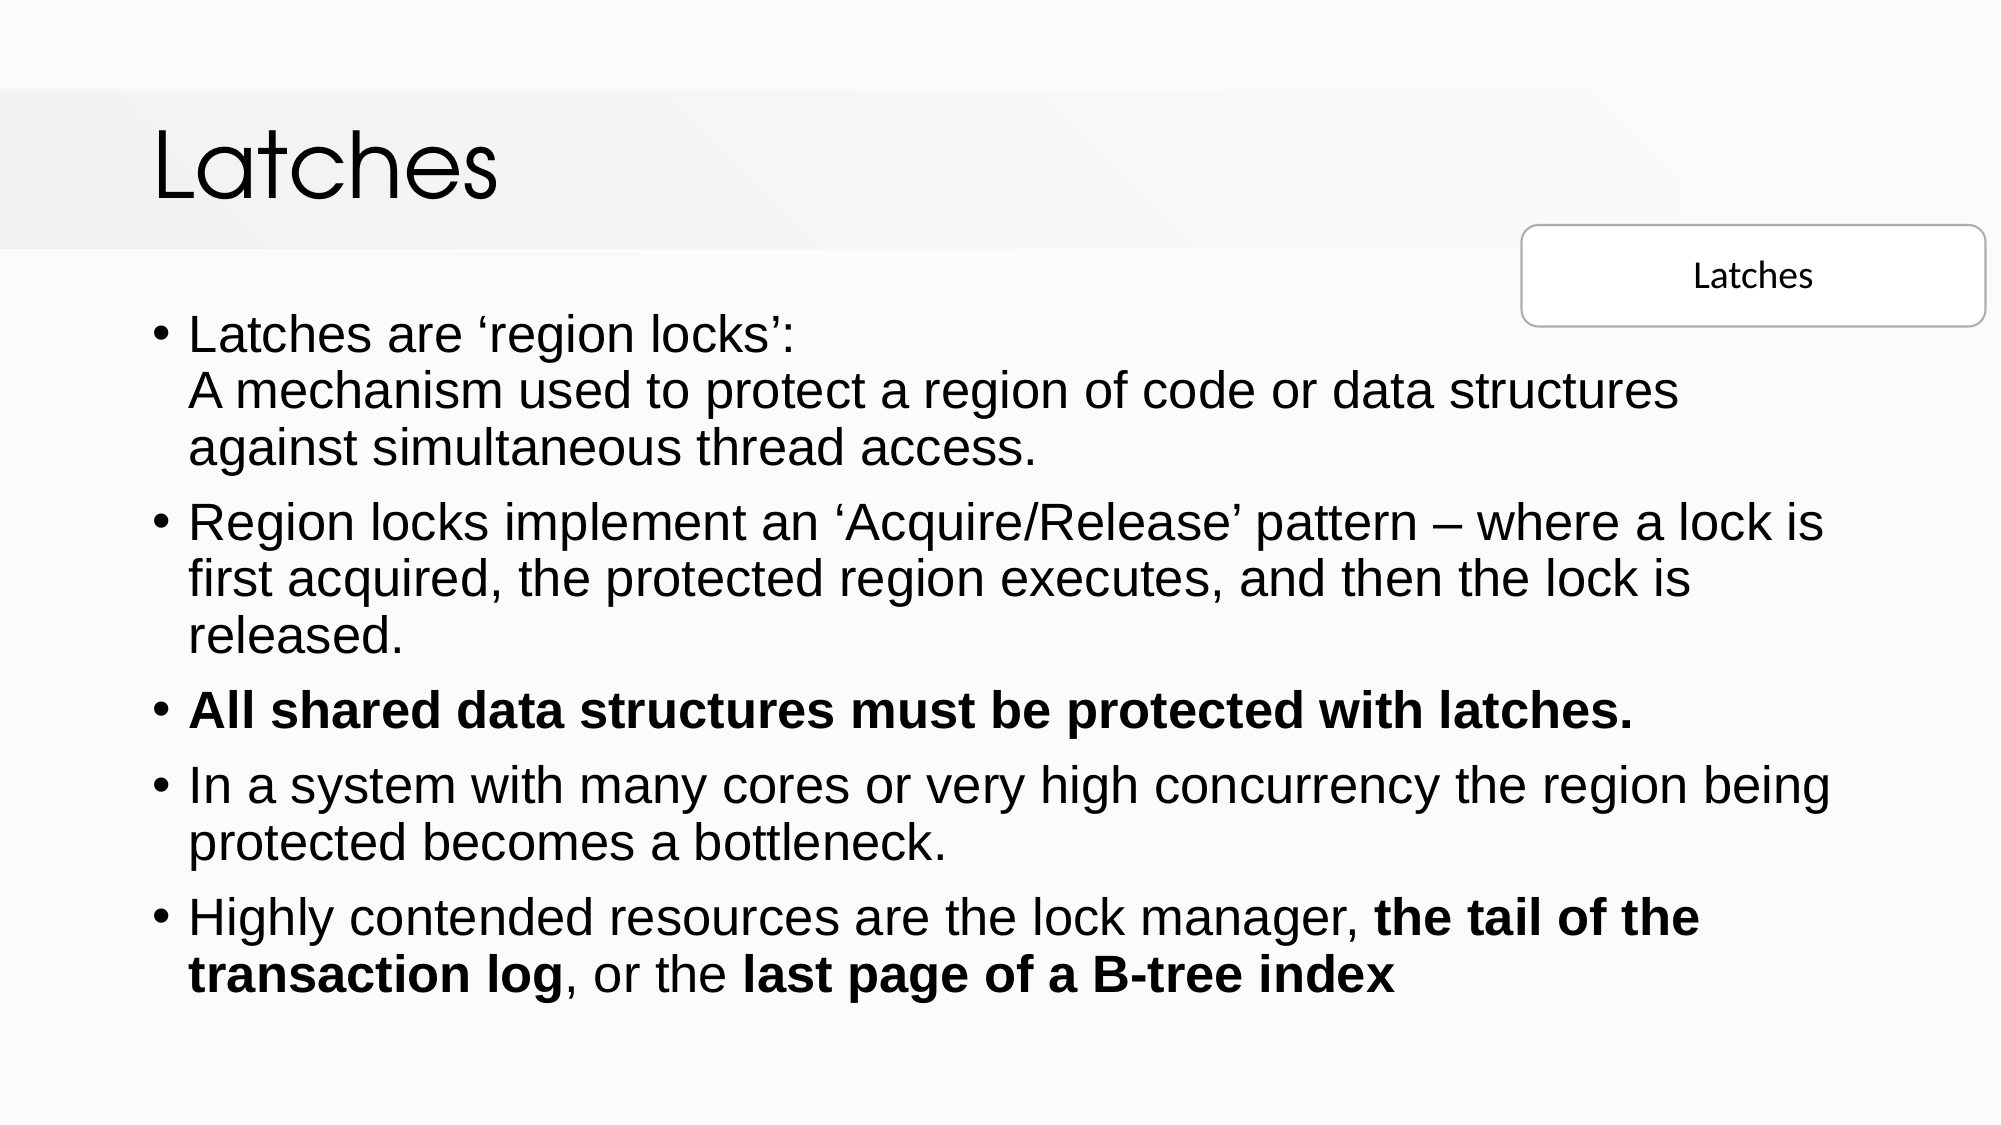

# Latches
Latches
Latches are ‘region locks’:
A mechanism used to protect a region of code or data structures against simultaneous thread access.
Region locks implement an ‘Acquire/Release’ pattern – where a lock is first acquired, the protected region executes, and then the lock is released.
All shared data structures must be protected with latches.
In a system with many cores or very high concurrency the region being protected becomes a bottleneck.
Highly contended resources are the lock manager, the tail of the transaction log, or the last page of a B-tree index